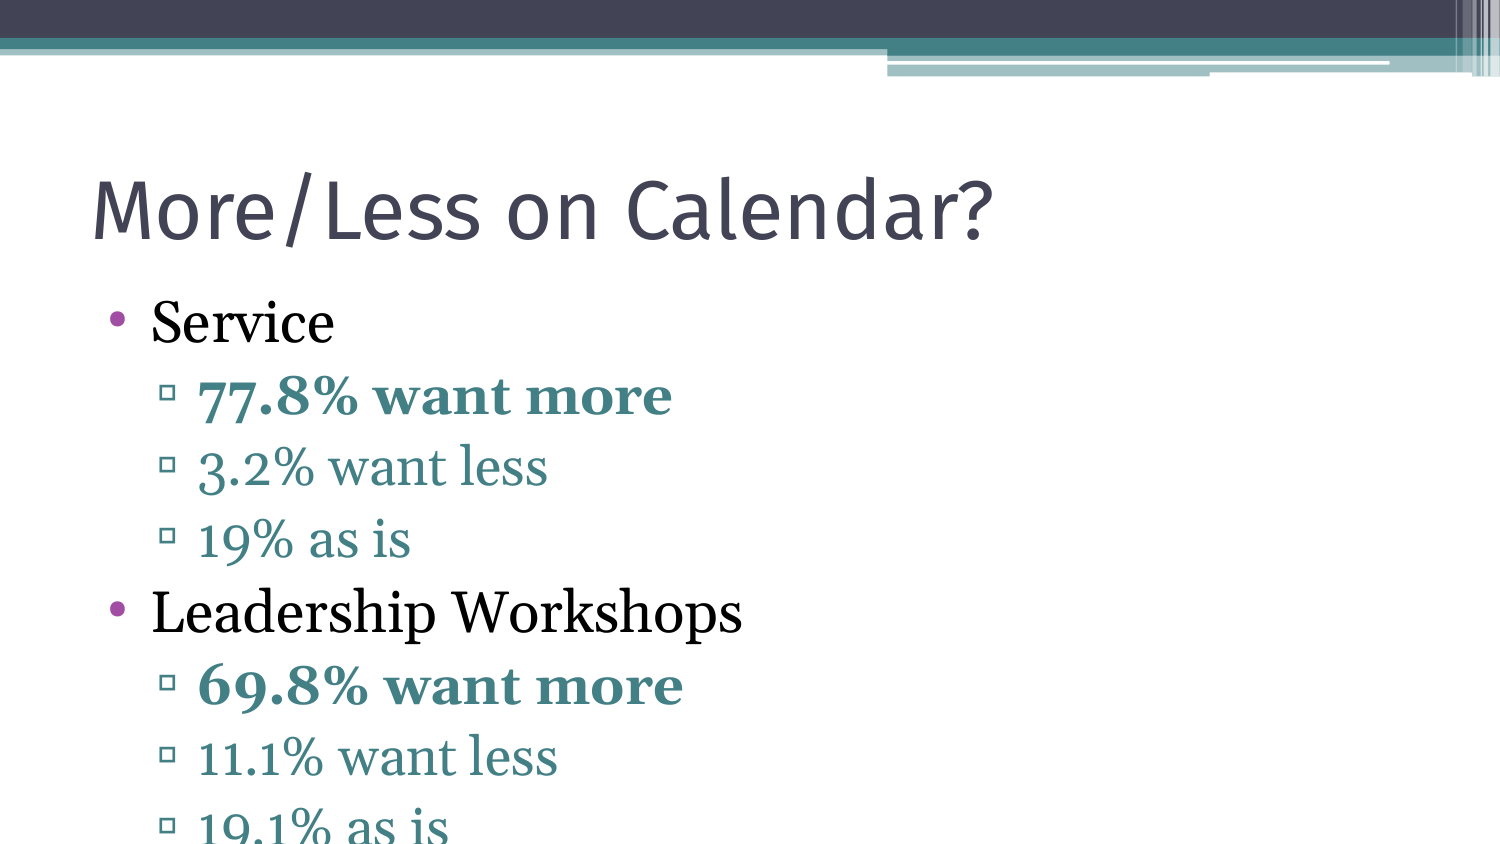

# More/Less on Calendar?
Service
77.8% want more
3.2% want less
19% as is
Leadership Workshops
69.8% want more
11.1% want less
19.1% as is